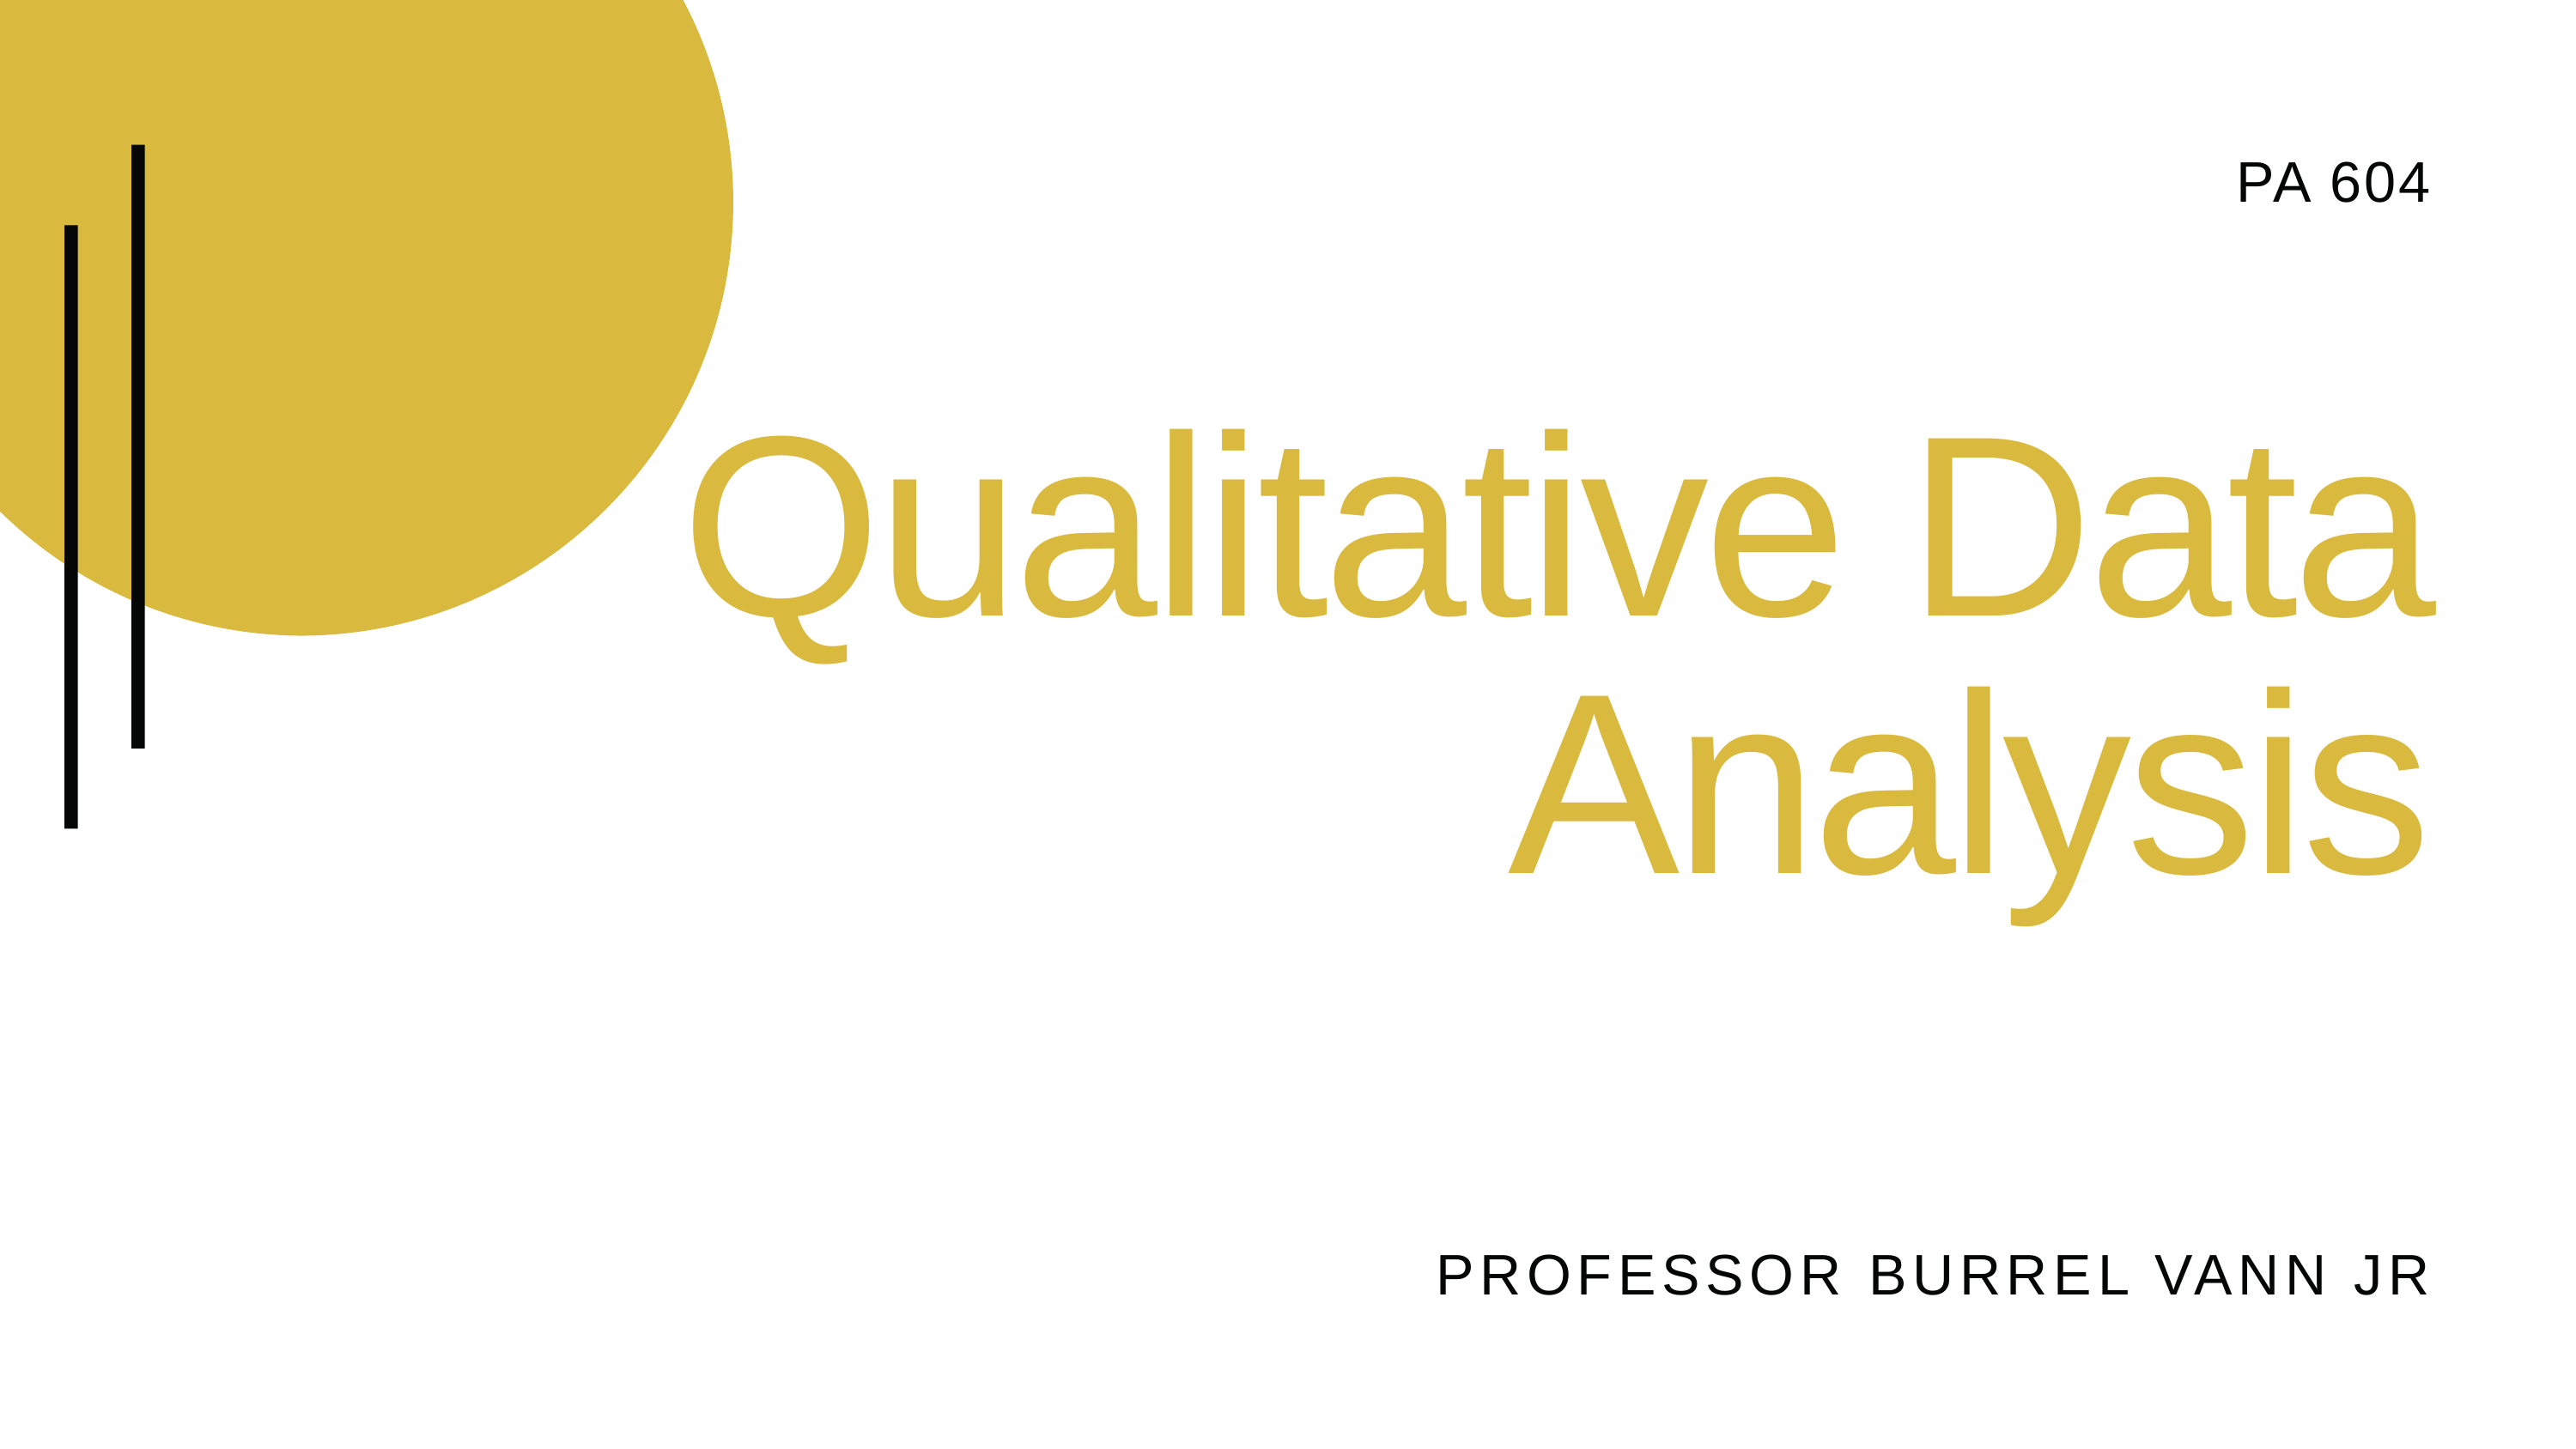

PA 604
Qualitative Data Analysis
PROFESSOR BURREL VANN JR